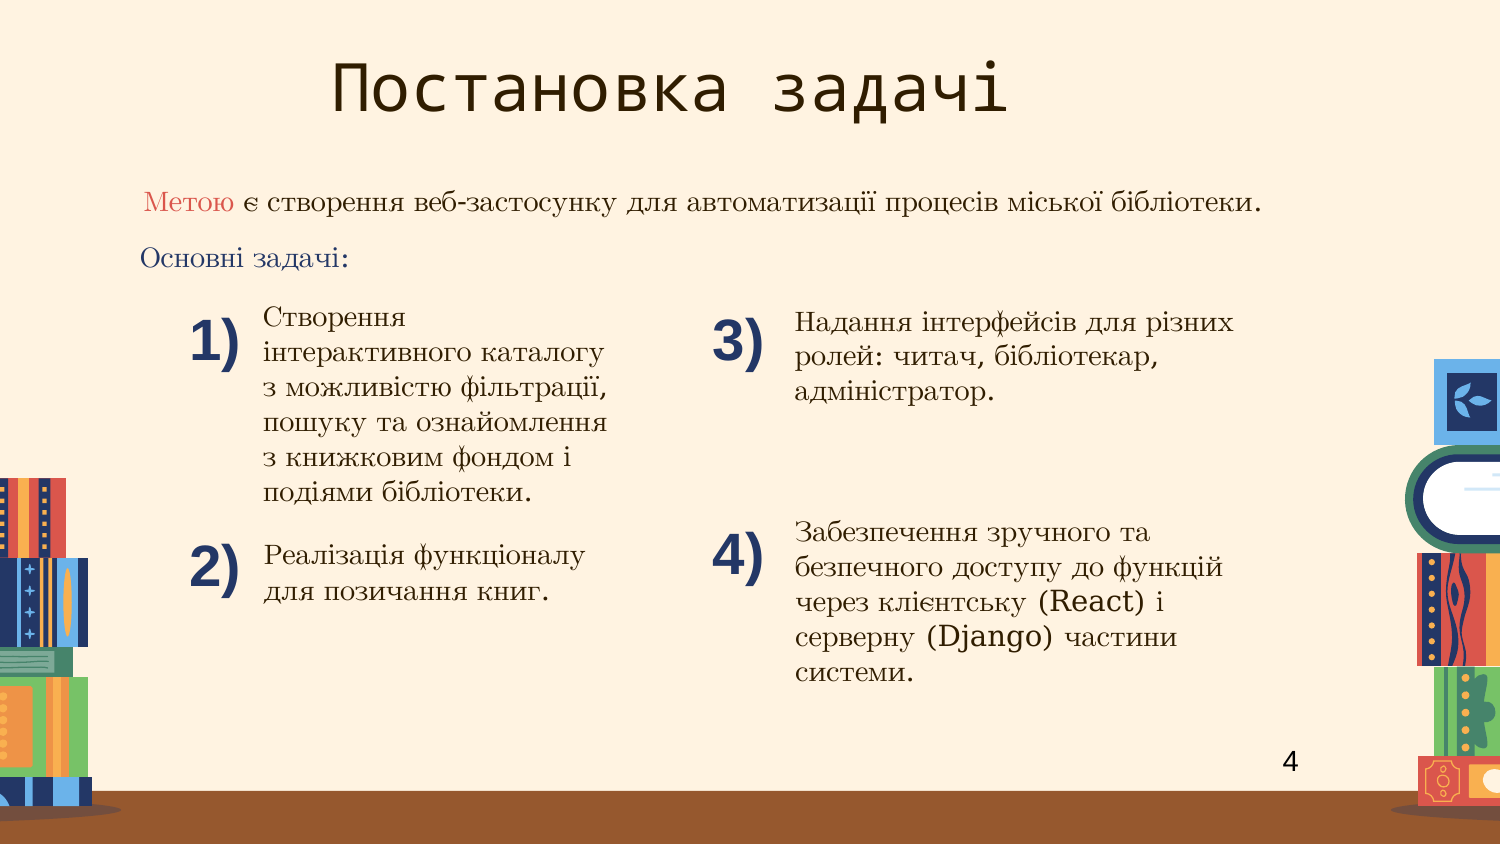

# Постановка задачі
Метою є створення веб-застосунку для автоматизації процесів міської бібліотеки.
Основні задачі:
Створення інтерактивного каталогу з можливістю фільтрації, пошуку та ознайомлення з книжковим фондом і подіями бібліотеки.
Надання інтерфейсів для різних ролей: читач, бібліотекар, адміністратор.
1)
3)
Забезпечення зручного та безпечного доступу до функцій через клієнтську (React) і серверну (Django) частини системи.
4)
2)
Реалізація функціоналу для позичання книг.
4